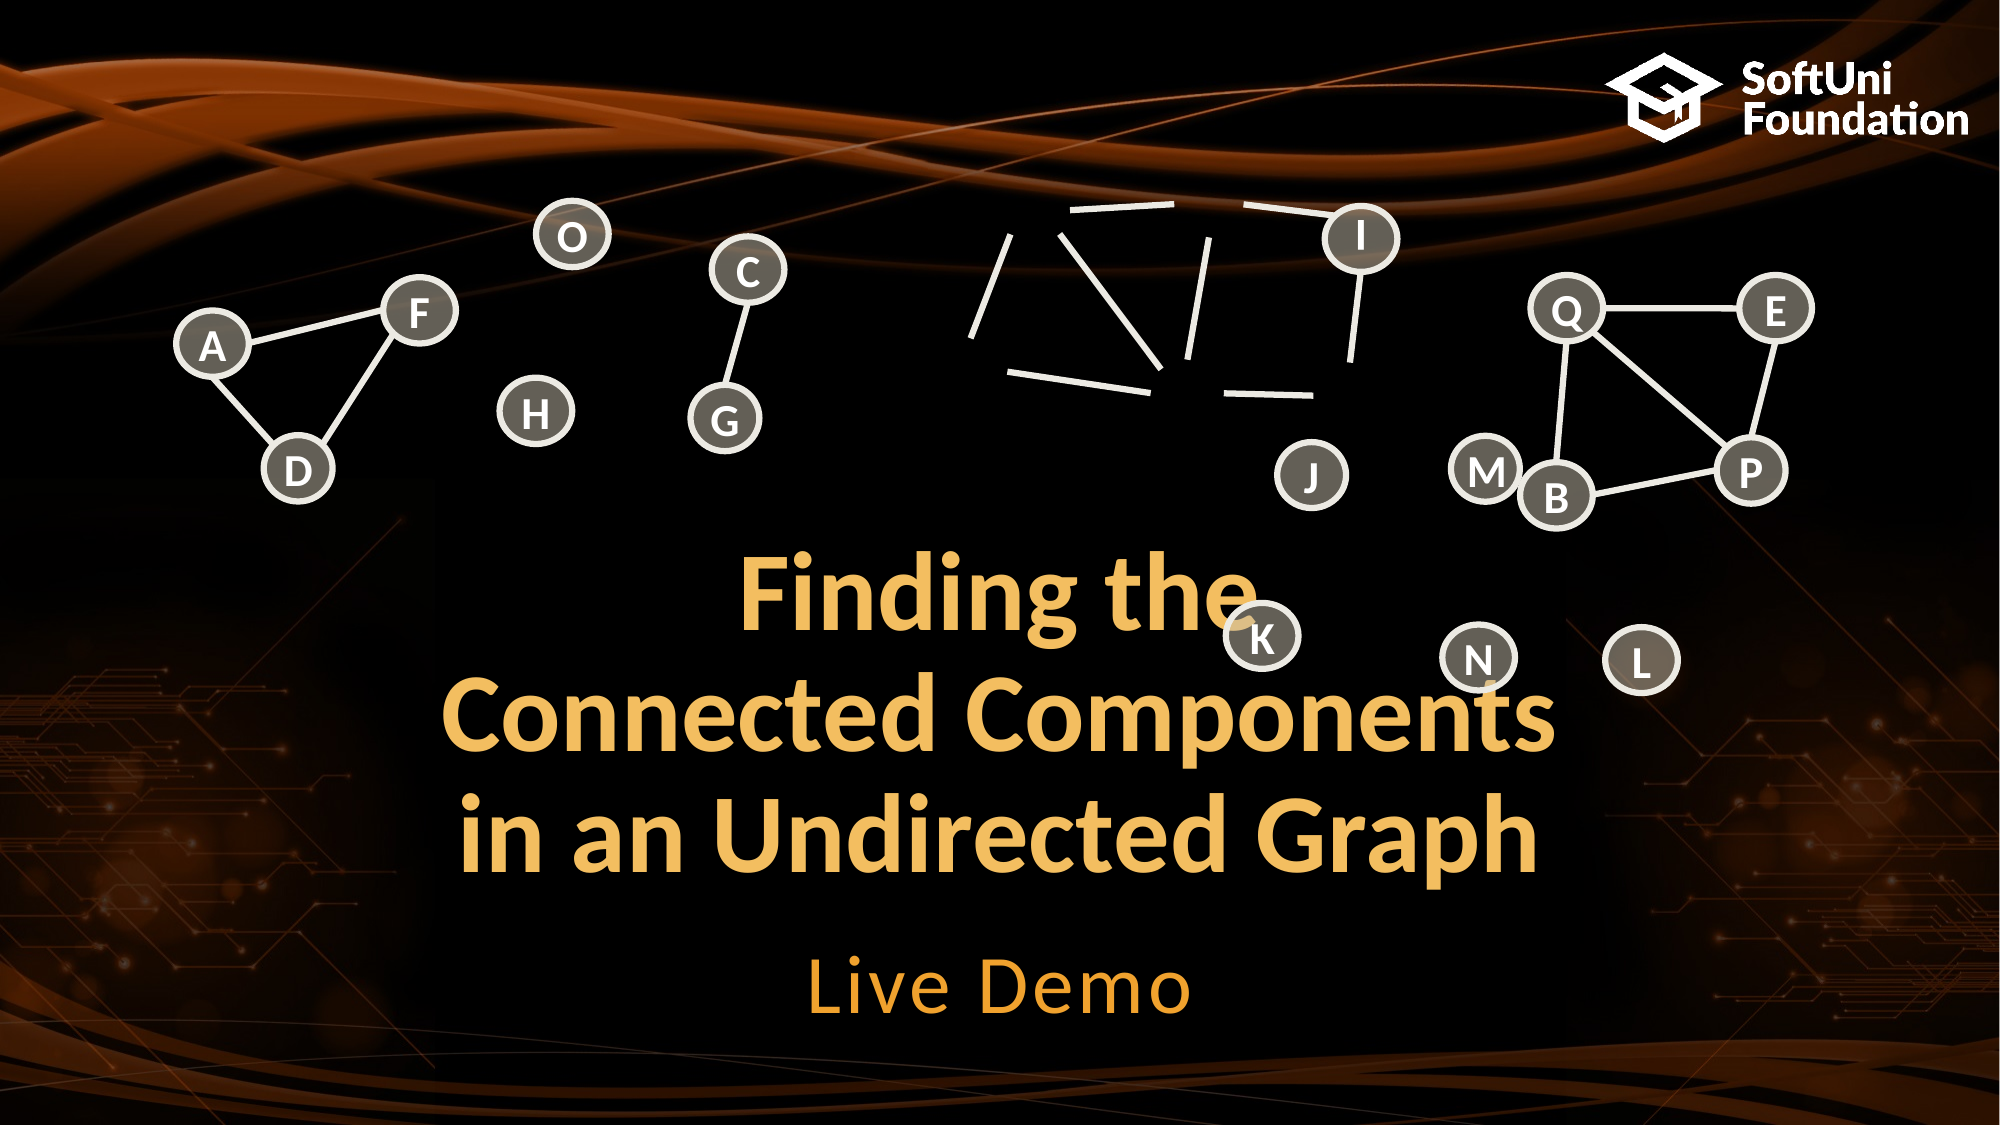

O

I

C

G

Q
E
F

A

D

H

M
P
J
B

Finding the
Connected Components
in an Undirected Graph
K
N
L
Live Demo